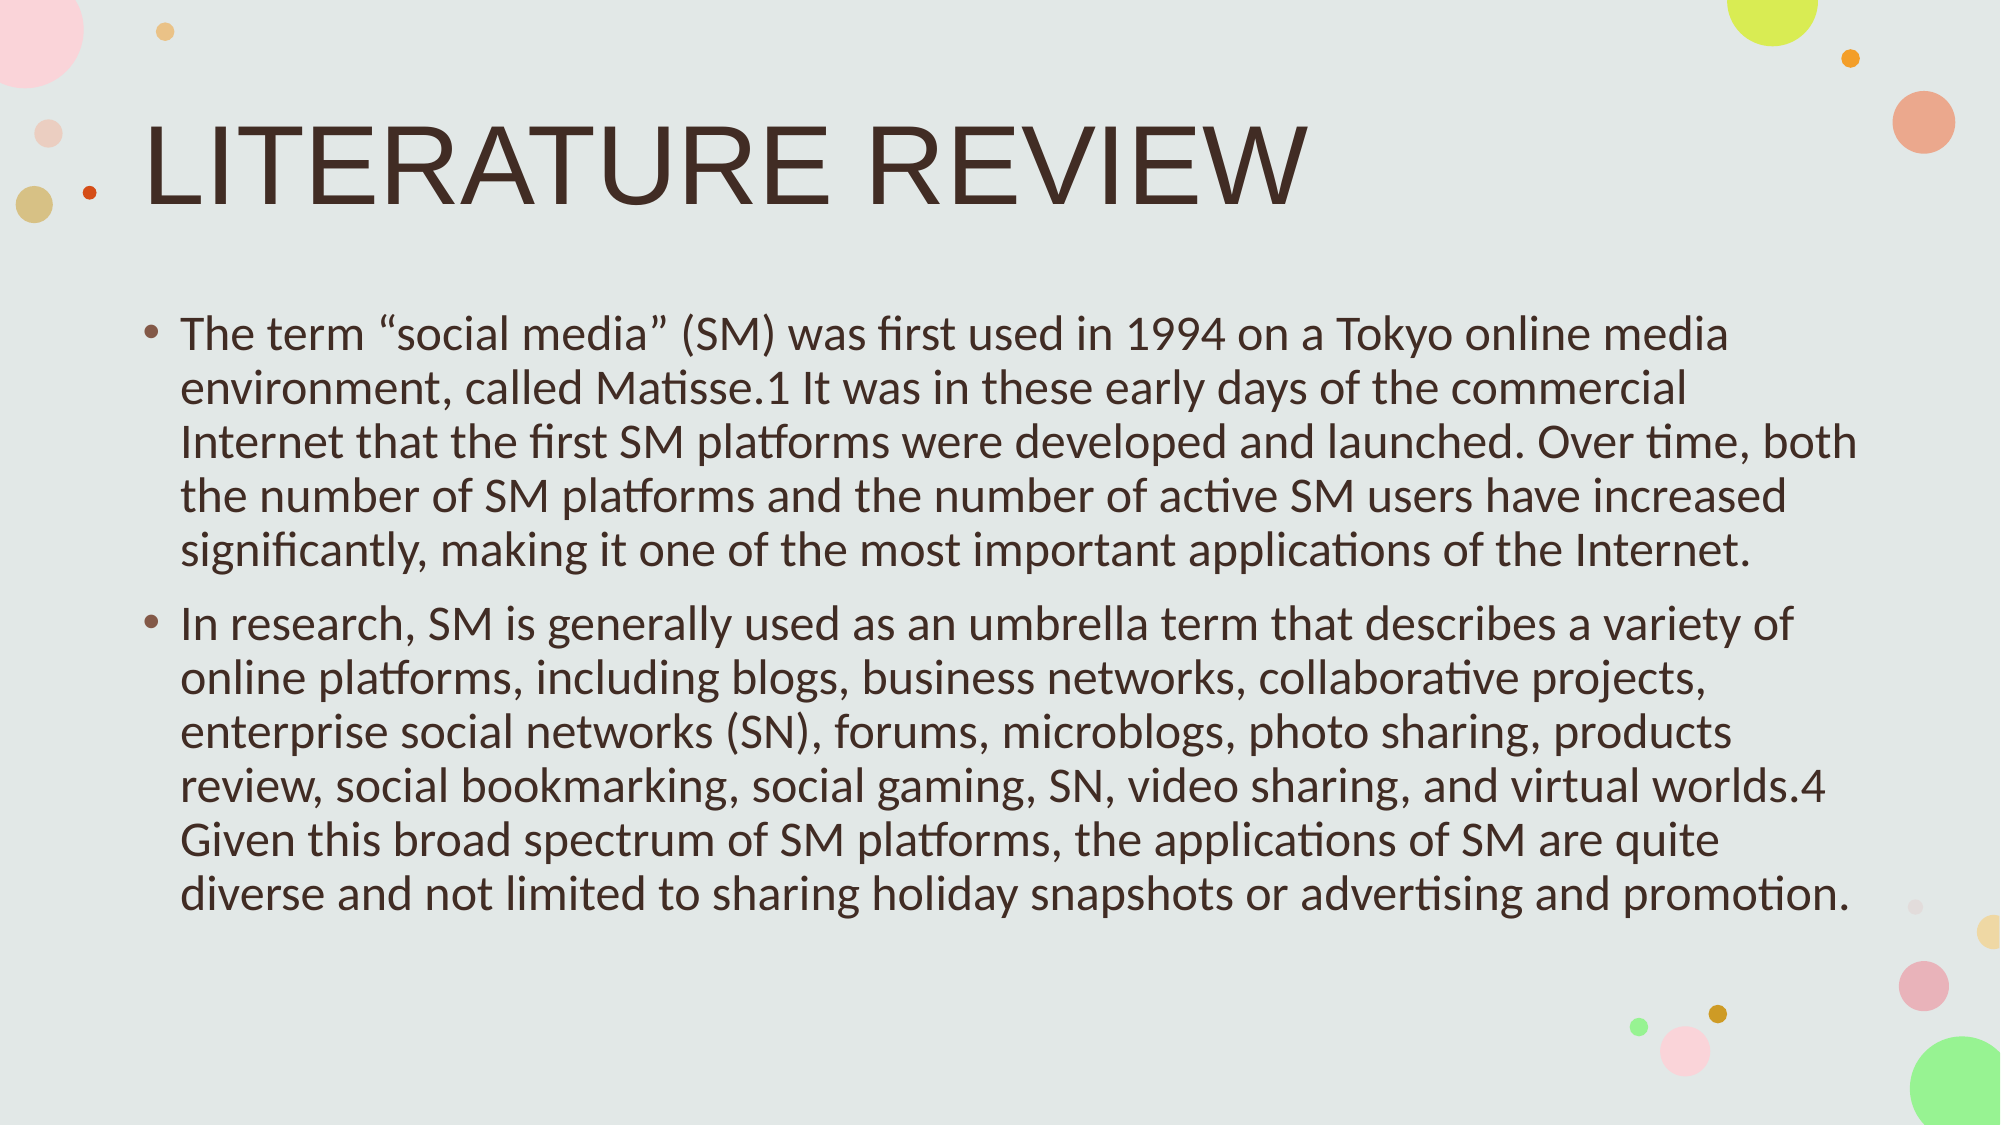

# LITERATURE REVIEW
The term “social media” (SM) was first used in 1994 on a Tokyo online media environment, called Matisse.1 It was in these early days of the commercial Internet that the first SM platforms were developed and launched. Over time, both the number of SM platforms and the number of active SM users have increased significantly, making it one of the most important applications of the Internet.
In research, SM is generally used as an umbrella term that describes a variety of online platforms, including blogs, business networks, collaborative projects, enterprise social networks (SN), forums, microblogs, photo sharing, products review, social bookmarking, social gaming, SN, video sharing, and virtual worlds.4 Given this broad spectrum of SM platforms, the applications of SM are quite diverse and not limited to sharing holiday snapshots or advertising and promotion.